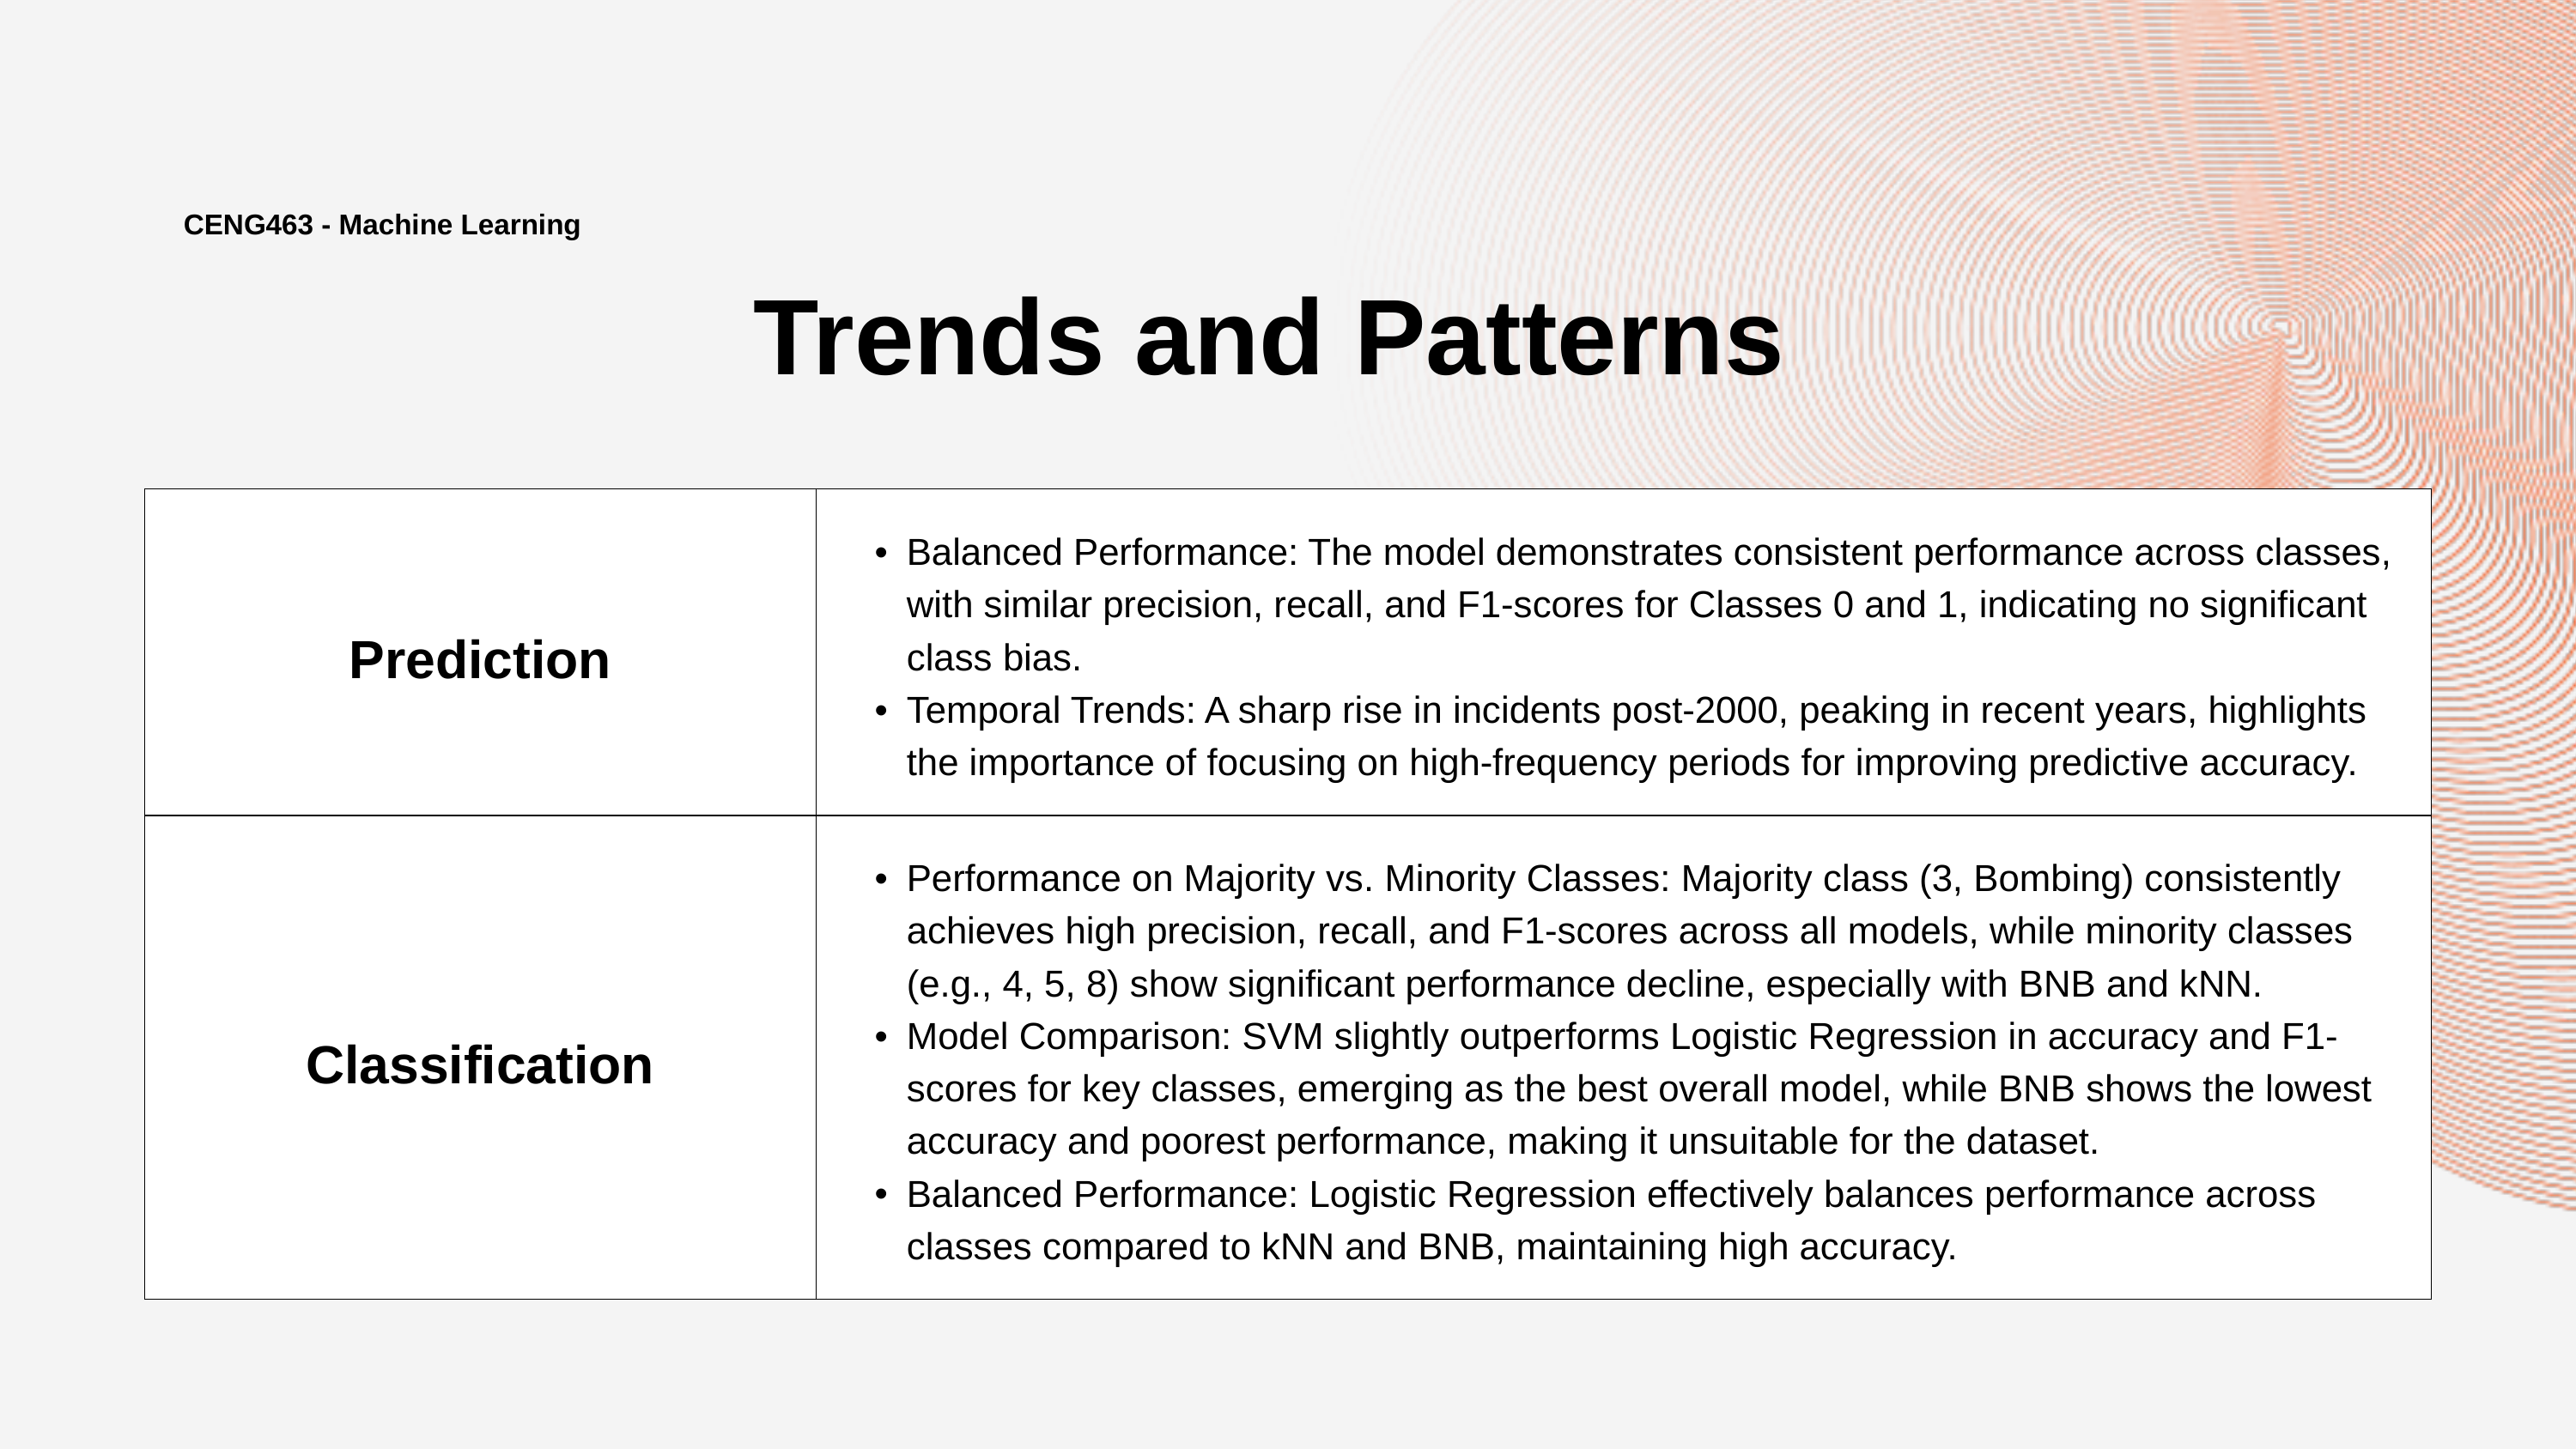

CENG463 - Machine Learning
Trends and Patterns
| Prediction | Balanced Performance: The model demonstrates consistent performance across classes, with similar precision, recall, and F1-scores for Classes 0 and 1, indicating no significant class bias. Temporal Trends: A sharp rise in incidents post-2000, peaking in recent years, highlights the importance of focusing on high-frequency periods for improving predictive accuracy. |
| --- | --- |
| Classification | Performance on Majority vs. Minority Classes: Majority class (3, Bombing) consistently achieves high precision, recall, and F1-scores across all models, while minority classes (e.g., 4, 5, 8) show significant performance decline, especially with BNB and kNN. Model Comparison: SVM slightly outperforms Logistic Regression in accuracy and F1-scores for key classes, emerging as the best overall model, while BNB shows the lowest accuracy and poorest performance, making it unsuitable for the dataset. Balanced Performance: Logistic Regression effectively balances performance across classes compared to kNN and BNB, maintaining high accuracy. |